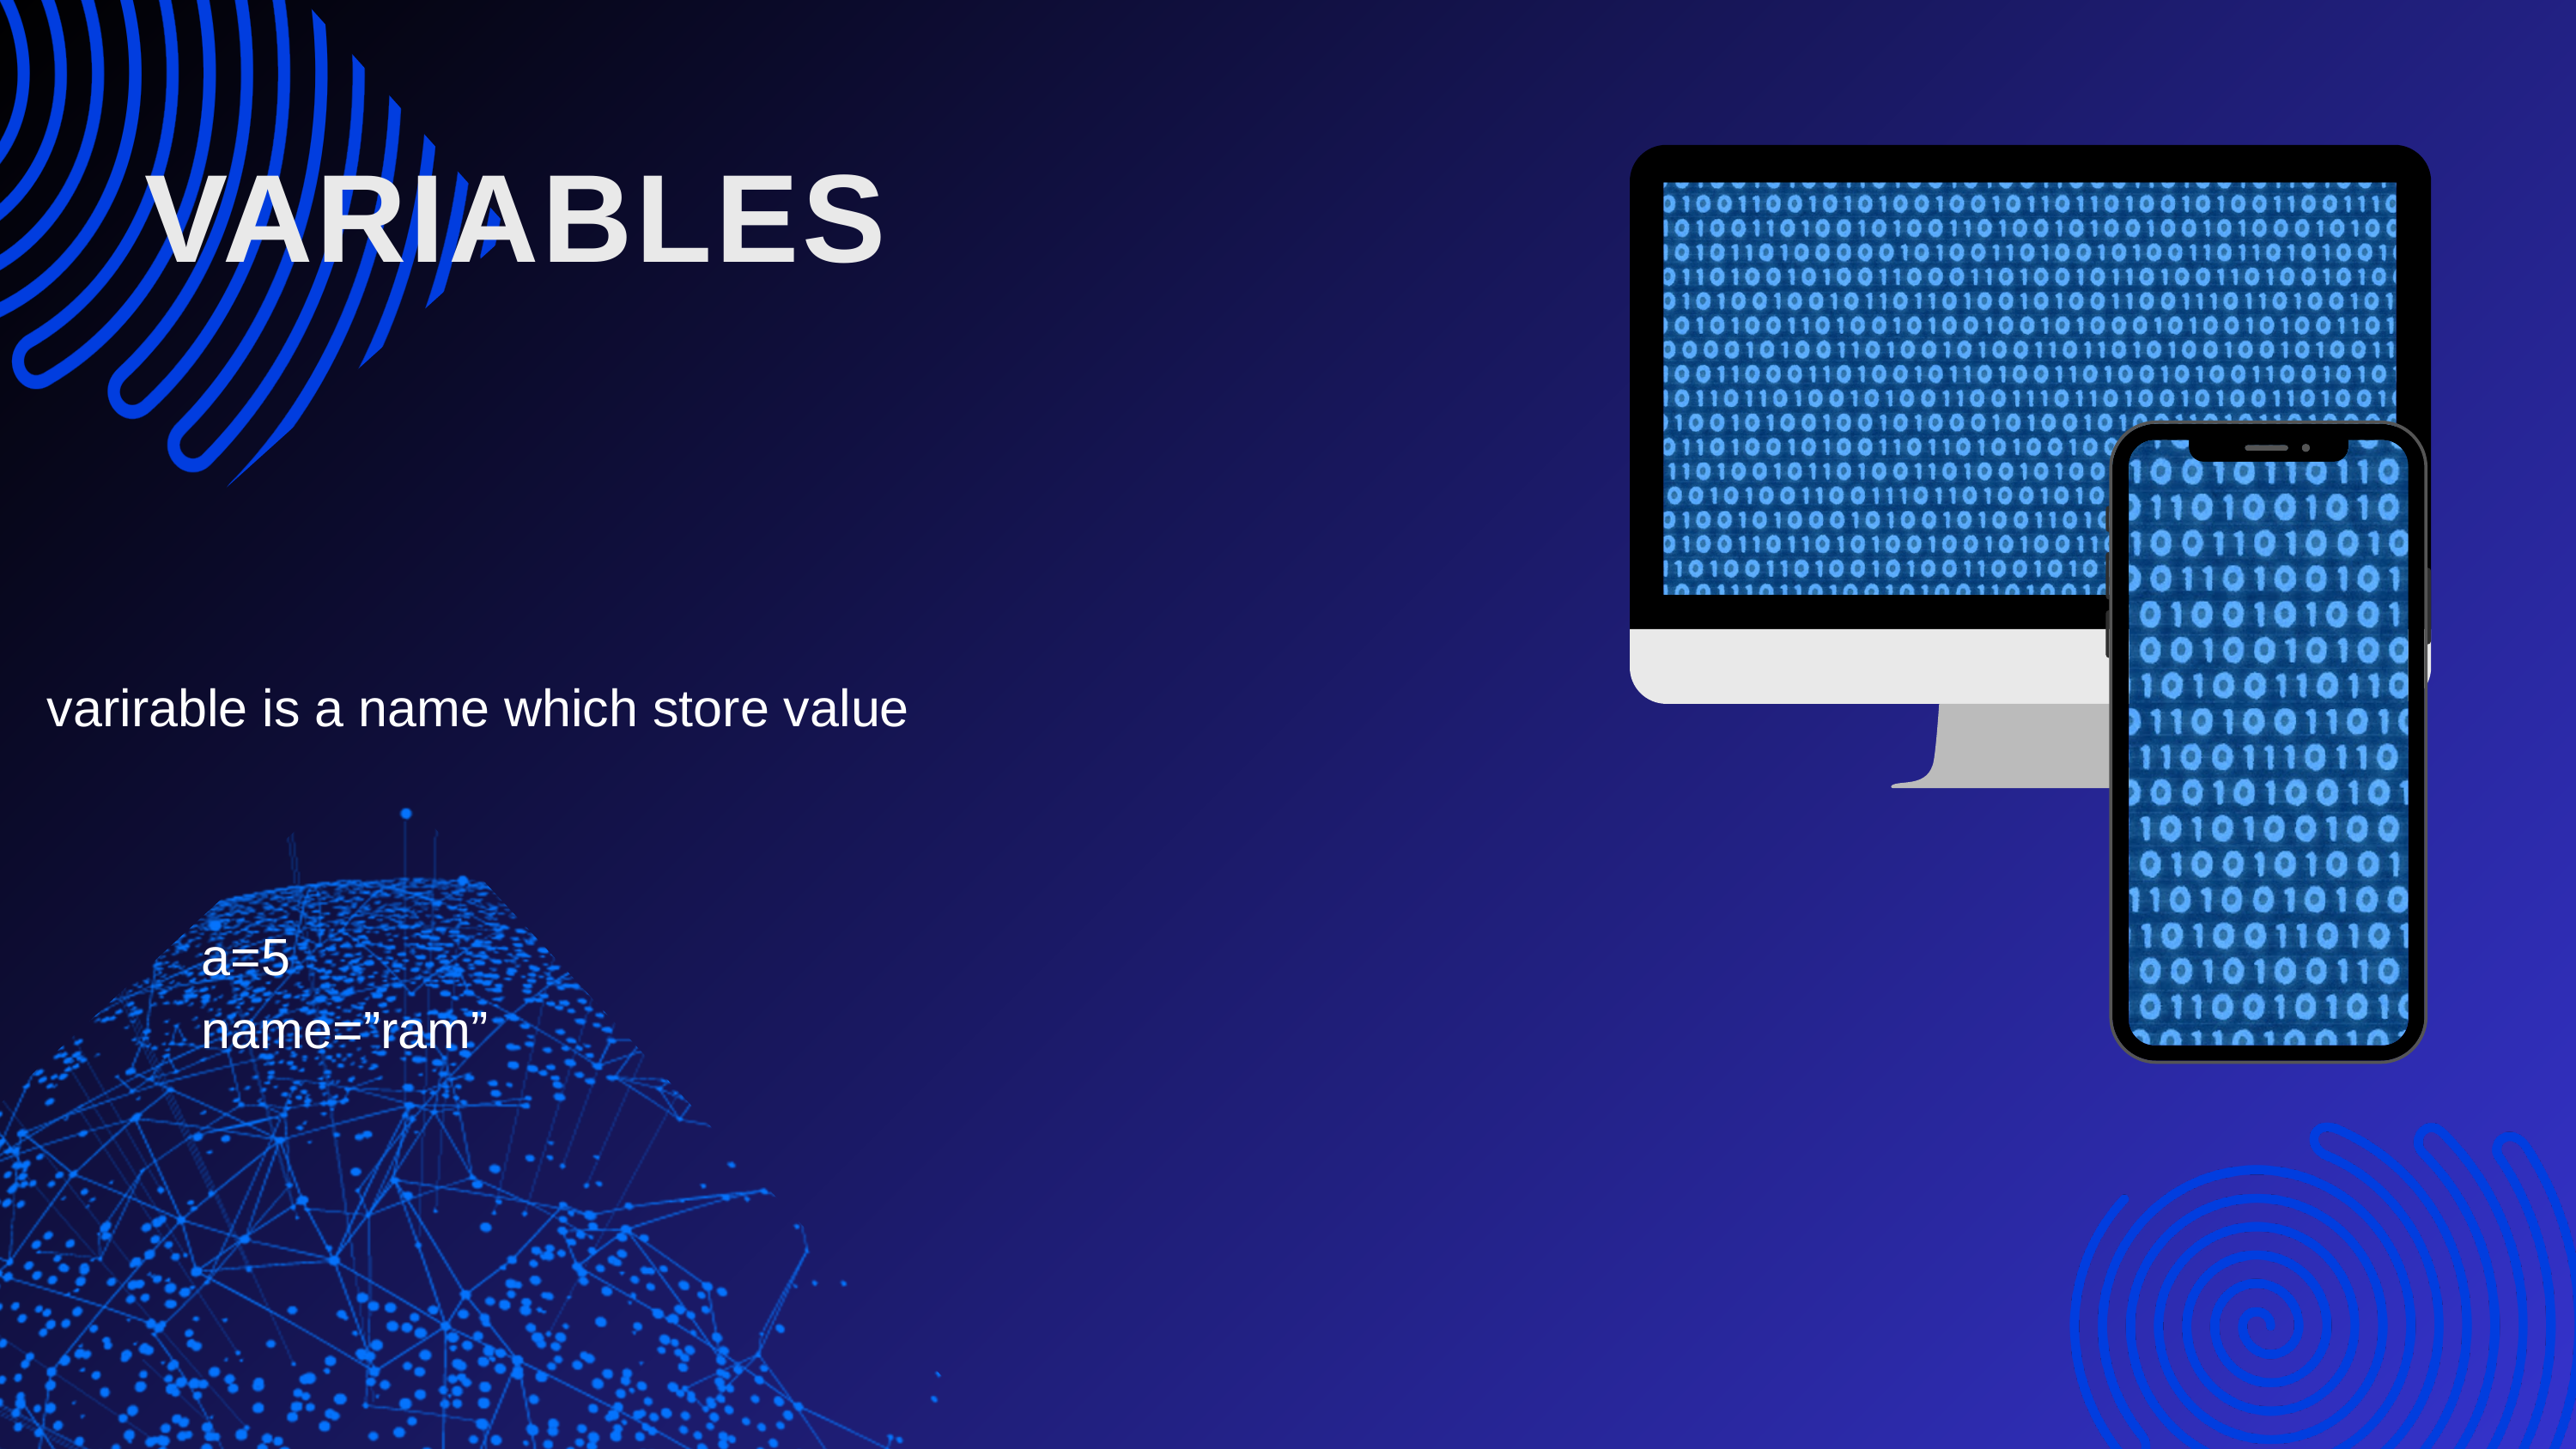

VARIABLES

varirable is a name which store value
a=5
name=”ram”